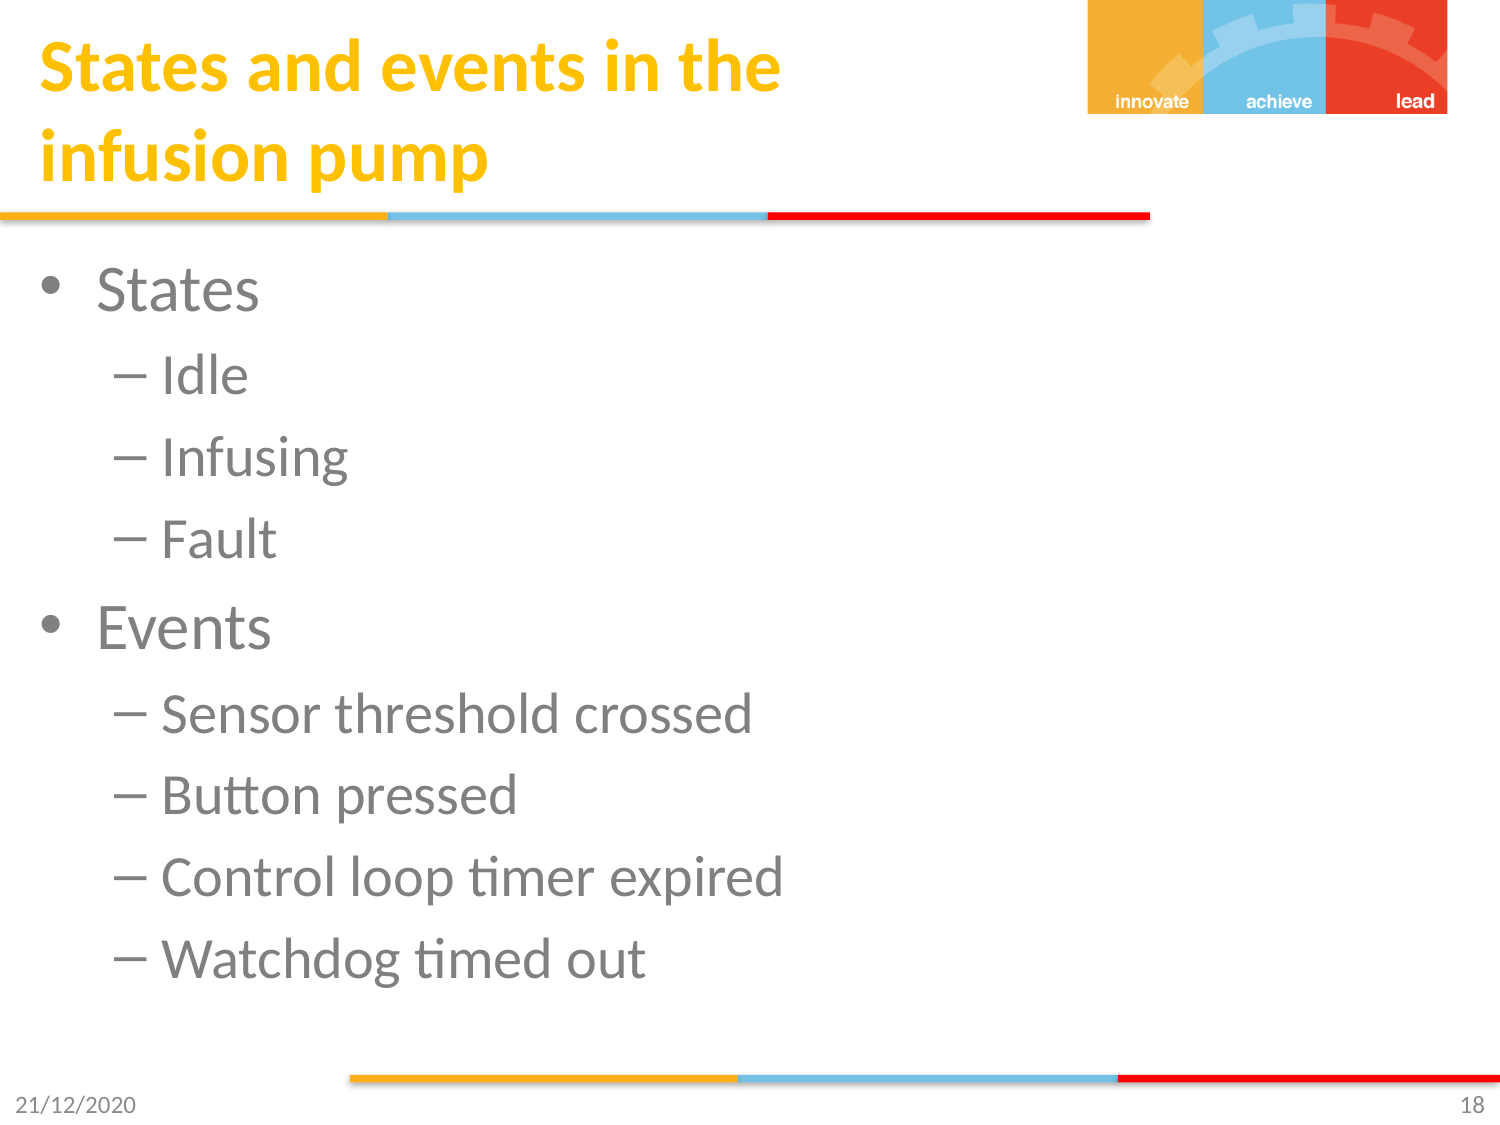

# States and events in the infusion pump
States
Idle
Infusing
Fault
Events
Sensor threshold crossed
Button pressed
Control loop timer expired
Watchdog timed out
21/12/2020
18